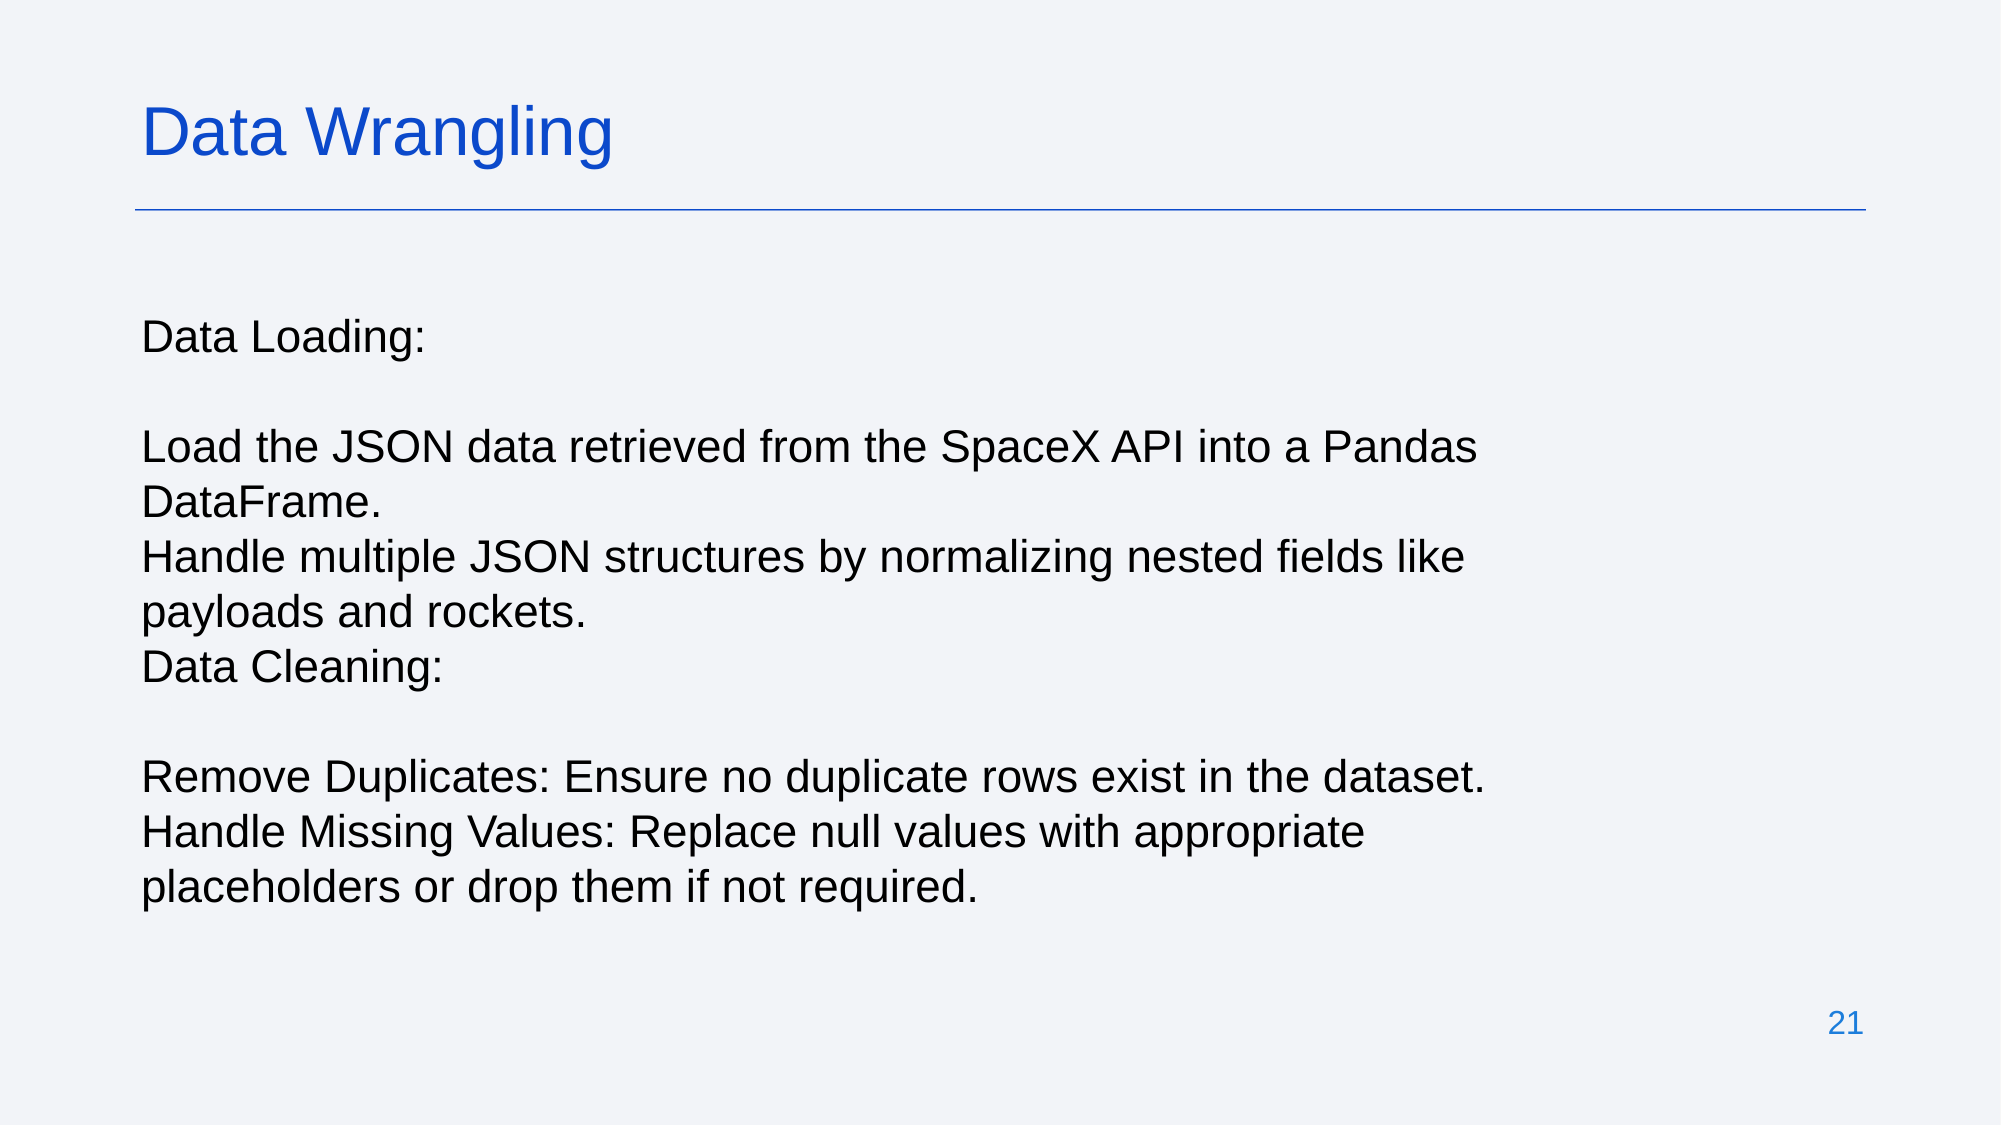

Data Wrangling
Data Loading:

Load the JSON data retrieved from the SpaceX API into a Pandas DataFrame.
Handle multiple JSON structures by normalizing nested fields like payloads and rockets.
Data Cleaning:

Remove Duplicates: Ensure no duplicate rows exist in the dataset.
Handle Missing Values: Replace null values with appropriate placeholders or drop them if not required.

21